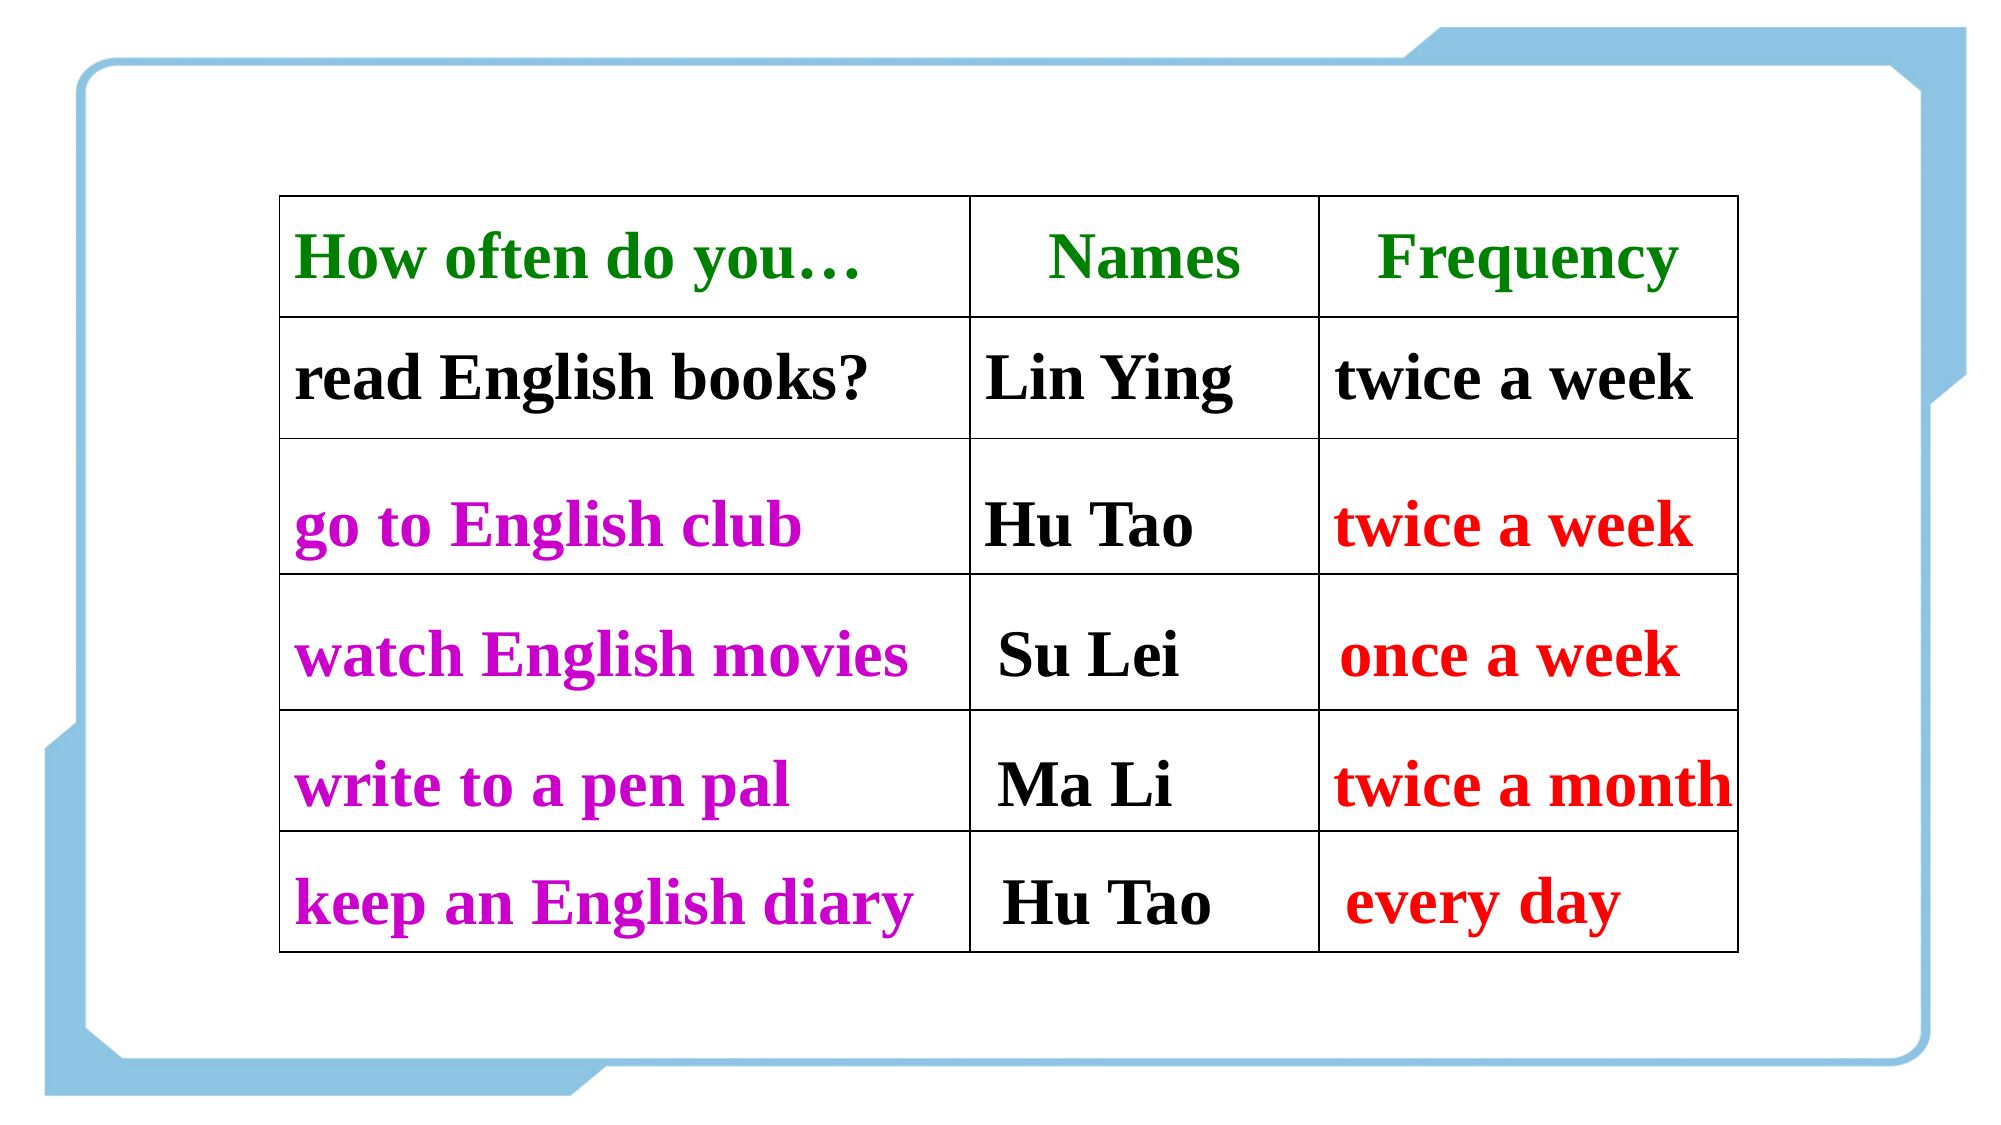

| How often do you… | Names | Frequency |
| --- | --- | --- |
| read English books? | Lin Ying | twice a week |
|  |  |  |
|  |  |  |
|  |  |  |
|  |  |  |
twice a week
go to English club
Hu Tao
Su Lei
watch English movies
once a week
Ma Li
write to a pen pal
twice a month
every day
Hu Tao
keep an English diary